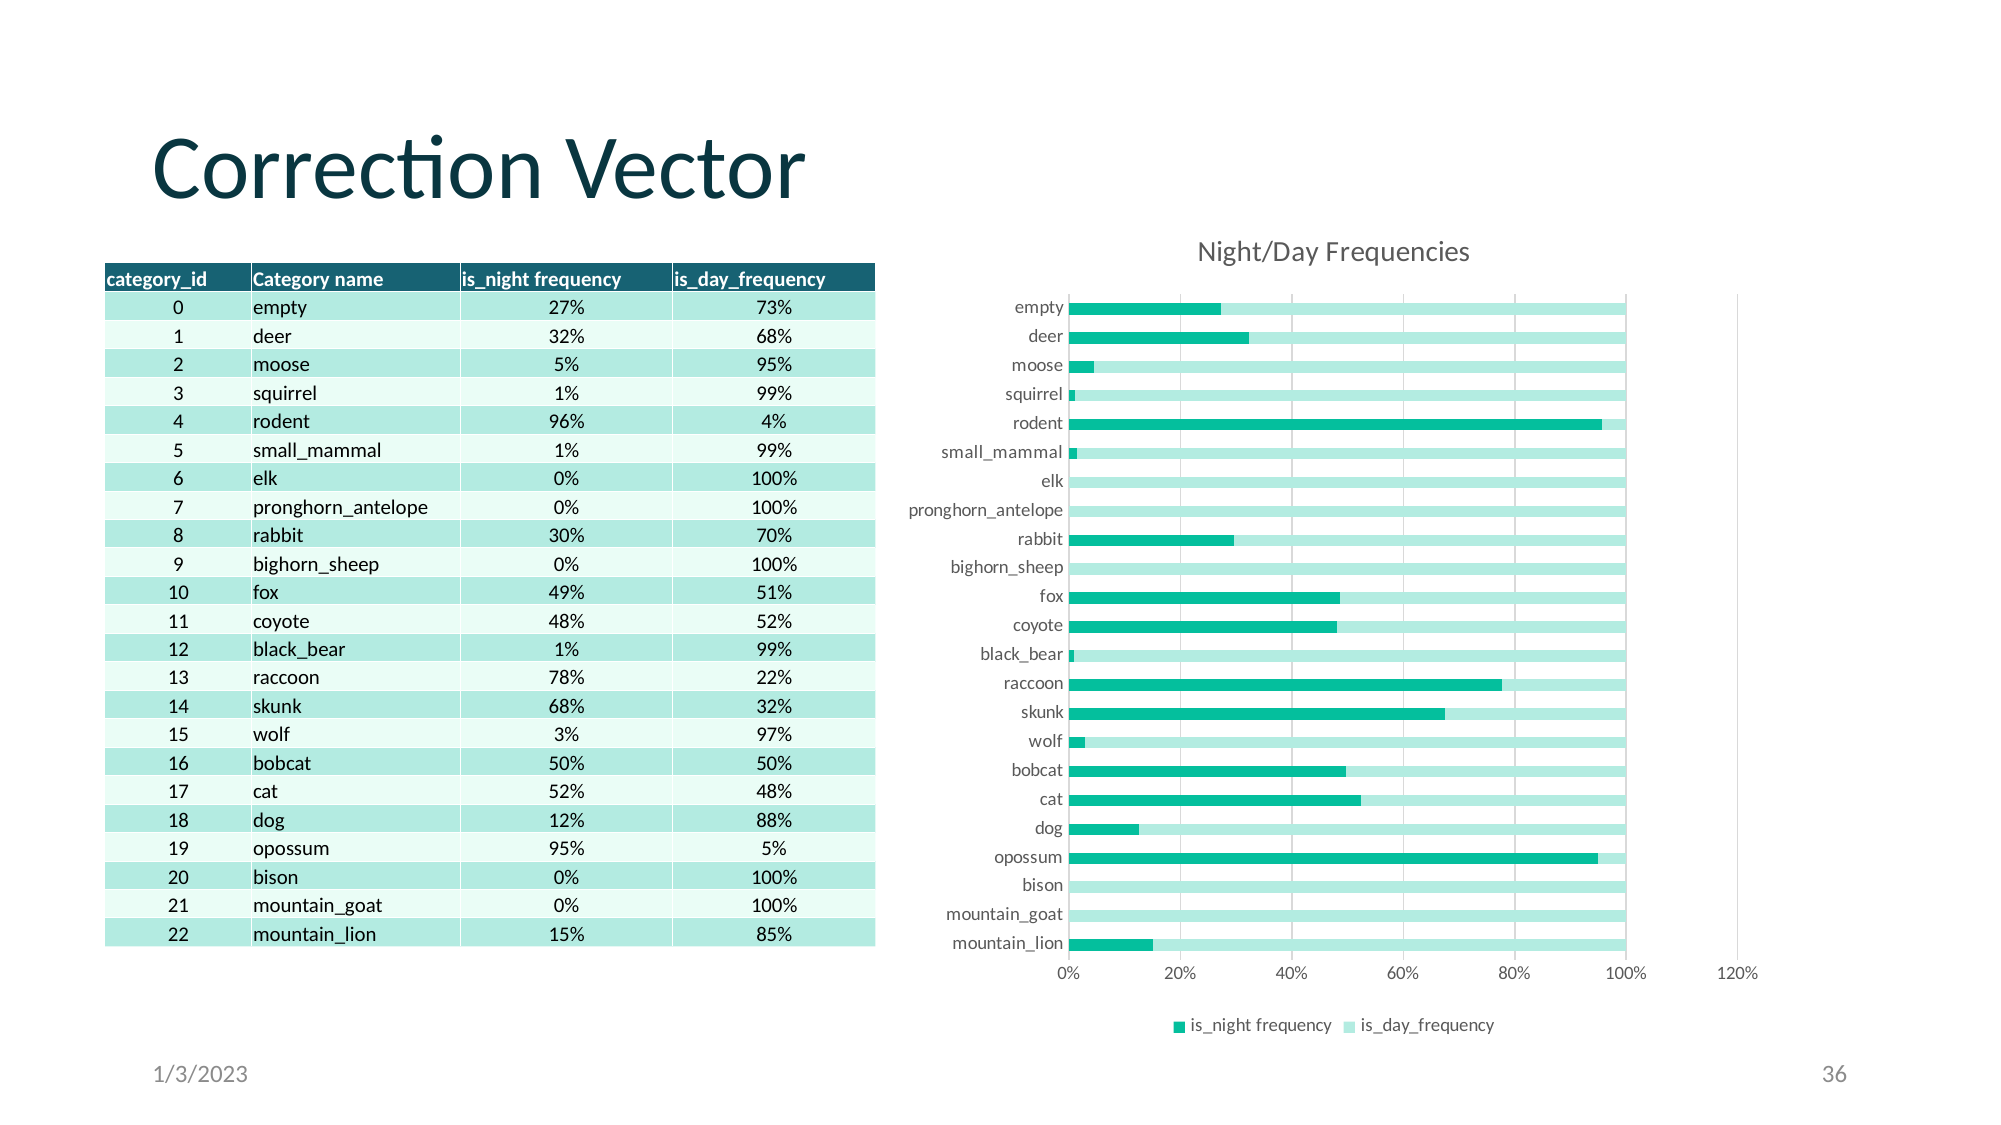

# Correction Vector

### Chart: Night/Day Frequencies

| Category | is_night frequency | is_day_frequency |
|---|---|---|
| mountain_lion | 0.15028901734104 | 0.84971098265896 |
| mountain_goat | 0.0 | 1.0 |
| bison | 0.0 | 1.0 |
| opossum | 0.950092159364809 | 0.04990784063519105 |
| dog | 0.12487644151565 | 0.87512355848435 |
| cat | 0.524271844660194 | 0.47572815533980595 |
| bobcat | 0.497430198638699 | 0.502569801361301 |
| wolf | 0.0285714285714285 | 0.9714285714285715 |
| skunk | 0.675596687773989 | 0.32440331222601104 |
| raccoon | 0.776898876404494 | 0.22310112359550605 |
| black_bear | 0.008 | 0.992 |
| coyote | 0.480334108691055 | 0.519665891308945 |
| fox | 0.486438417074255 | 0.5135615829257449 |
| bighorn_sheep | 0.0 | 1.0 |
| rabbit | 0.29585666293393 | 0.70414333706607 |
| pronghorn_antelope | 0.0 | 1.0 |
| elk | 0.0 | 1.0 |
| small_mammal | 0.0142899672521583 | 0.9857100327478417 |
| rodent | 0.955985915492957 | 0.04401408450704303 |
| squirrel | 0.0109602690247851 | 0.9890397309752149 |
| moose | 0.0454545454545454 | 0.9545454545454546 |
| deer | 0.322679391374808 | 0.6773206086251919 |
| empty | 0.272347611766585 | 0.7276523882334149 |
| category\_id | Category name | is\_night frequency | is\_day\_frequency |
| --- | --- | --- | --- |
| 0 | empty | 27% | 73% |
| 1 | deer | 32% | 68% |
| 2 | moose | 5% | 95% |
| 3 | squirrel | 1% | 99% |
| 4 | rodent | 96% | 4% |
| 5 | small\_mammal | 1% | 99% |
| 6 | elk | 0% | 100% |
| 7 | pronghorn\_antelope | 0% | 100% |
| 8 | rabbit | 30% | 70% |
| 9 | bighorn\_sheep | 0% | 100% |
| 10 | fox | 49% | 51% |
| 11 | coyote | 48% | 52% |
| 12 | black\_bear | 1% | 99% |
| 13 | raccoon | 78% | 22% |
| 14 | skunk | 68% | 32% |
| 15 | wolf | 3% | 97% |
| 16 | bobcat | 50% | 50% |
| 17 | cat | 52% | 48% |
| 18 | dog | 12% | 88% |
| 19 | opossum | 95% | 5% |
| 20 | bison | 0% | 100% |
| 21 | mountain\_goat | 0% | 100% |
| 22 | mountain\_lion | 15% | 85% |
1/3/2023
36